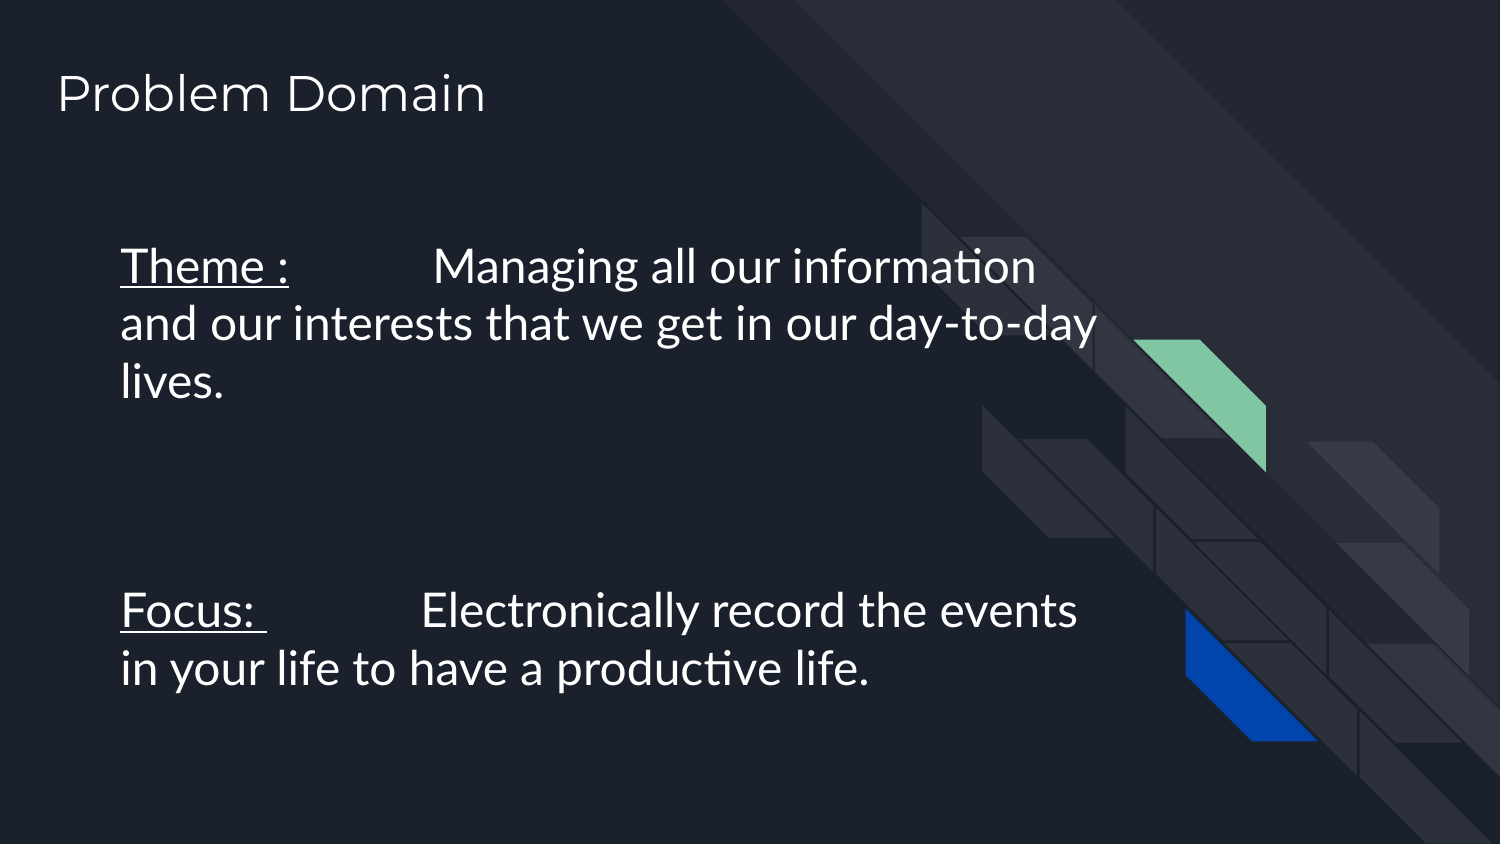

# Problem Domain
Theme :	 Managing all our information and our interests that we get in our day-to-day lives.

Focus: 		Electronically record the events in your life to have a productive life.